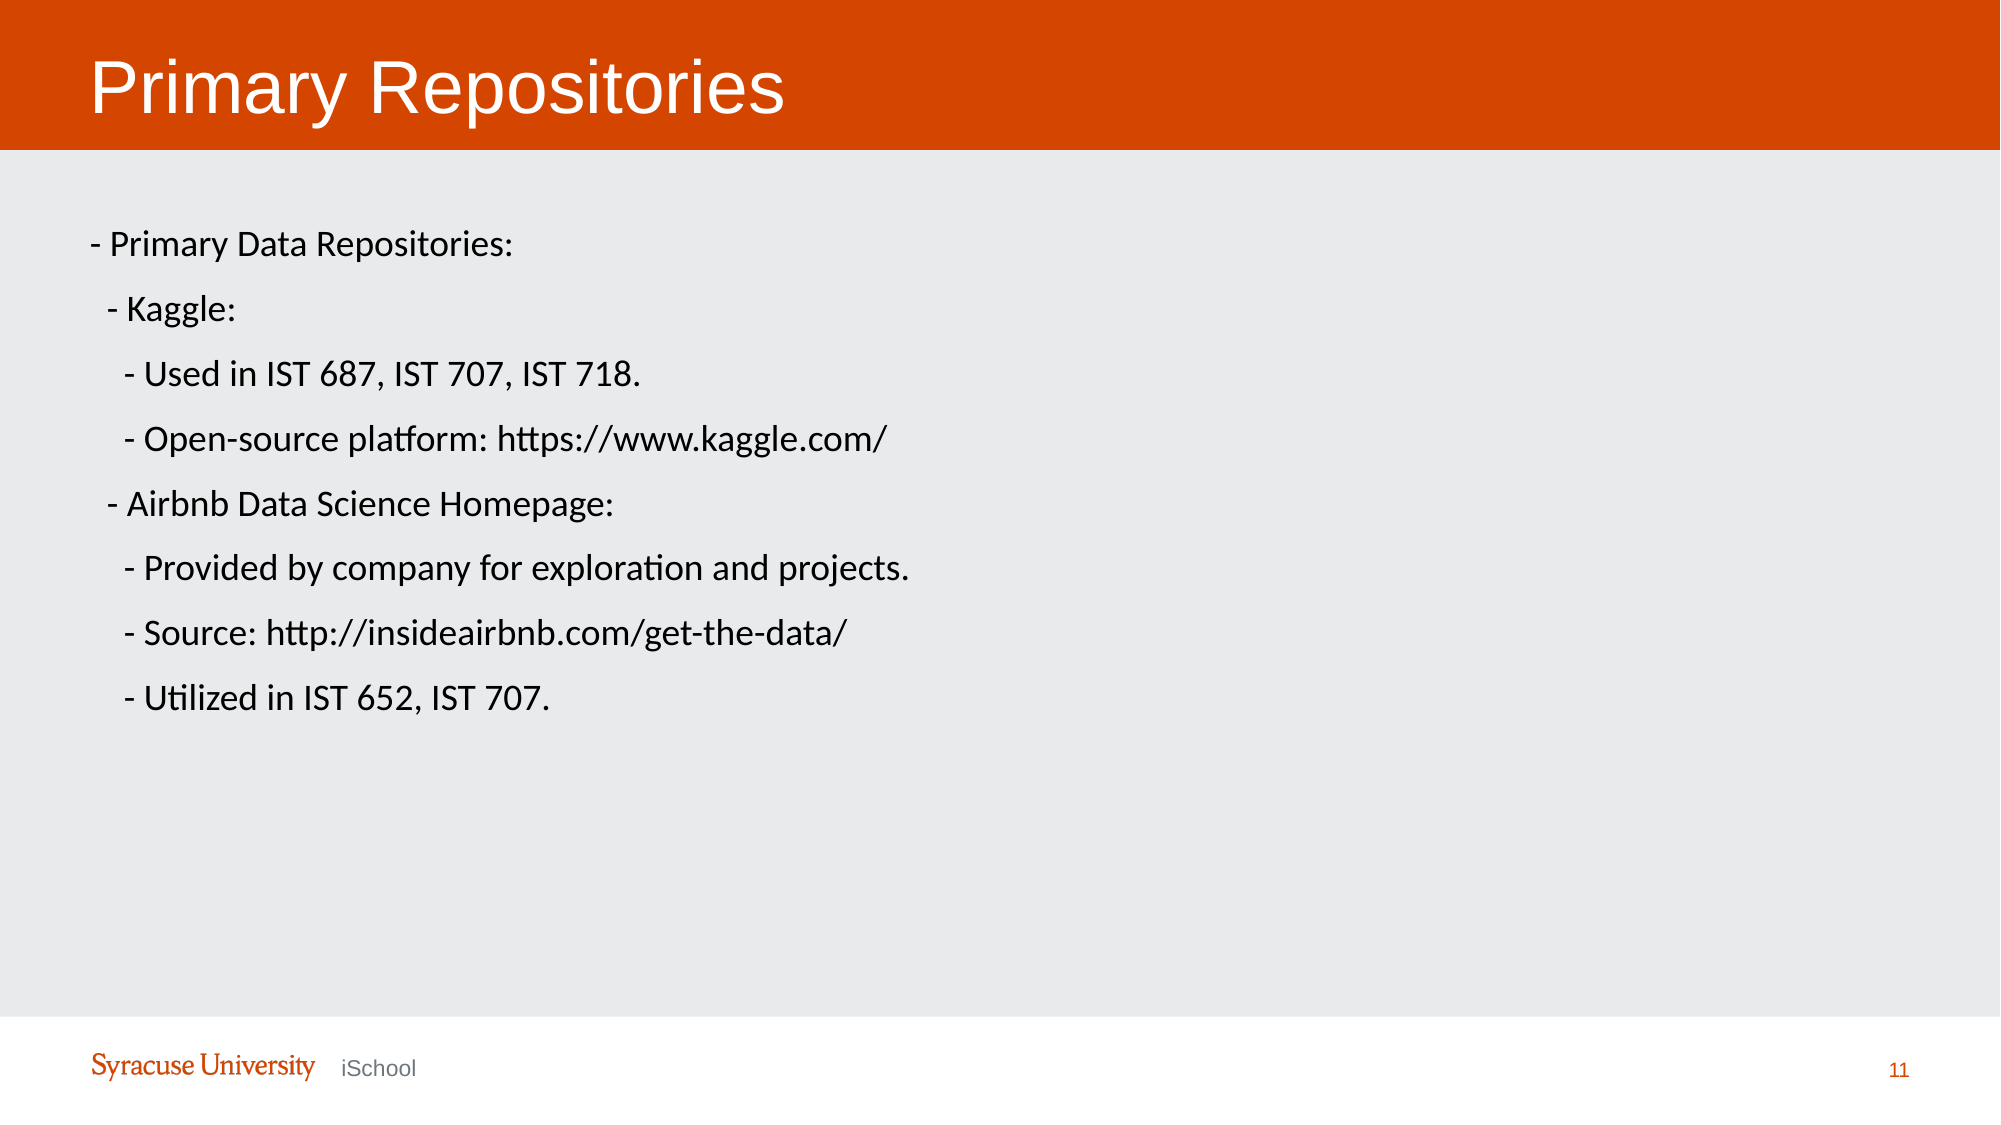

# Primary Repositories
- Primary Data Repositories:
  - Kaggle:
    - Used in IST 687, IST 707, IST 718.
    - Open-source platform: https://www.kaggle.com/
  - Airbnb Data Science Homepage:
    - Provided by company for exploration and projects.
    - Source: http://insideairbnb.com/get-the-data/
    - Utilized in IST 652, IST 707.

11
iSchool